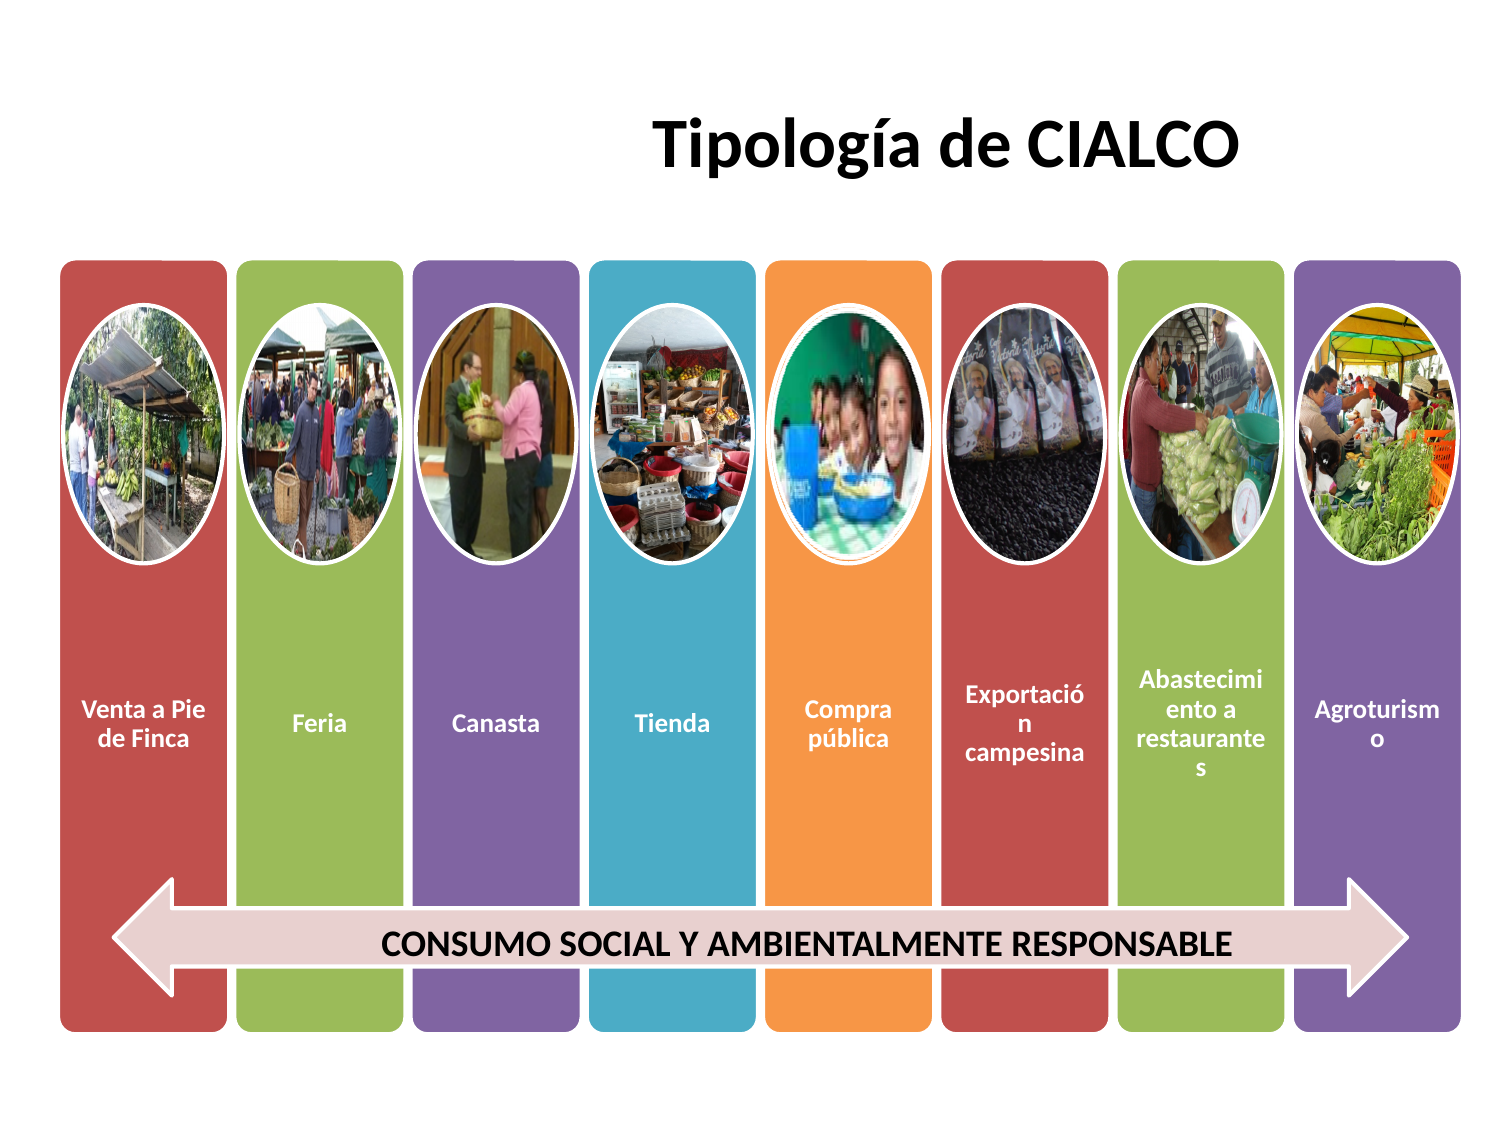

# Tipología de CIALCO
Venta a Pie de Finca
Feria
Canasta
Tienda
Compra pública
Exportación campesina
Abastecimiento a restaurantes
Agroturismo
CONSUMO SOCIAL Y AMBIENTALMENTE RESPONSABLE